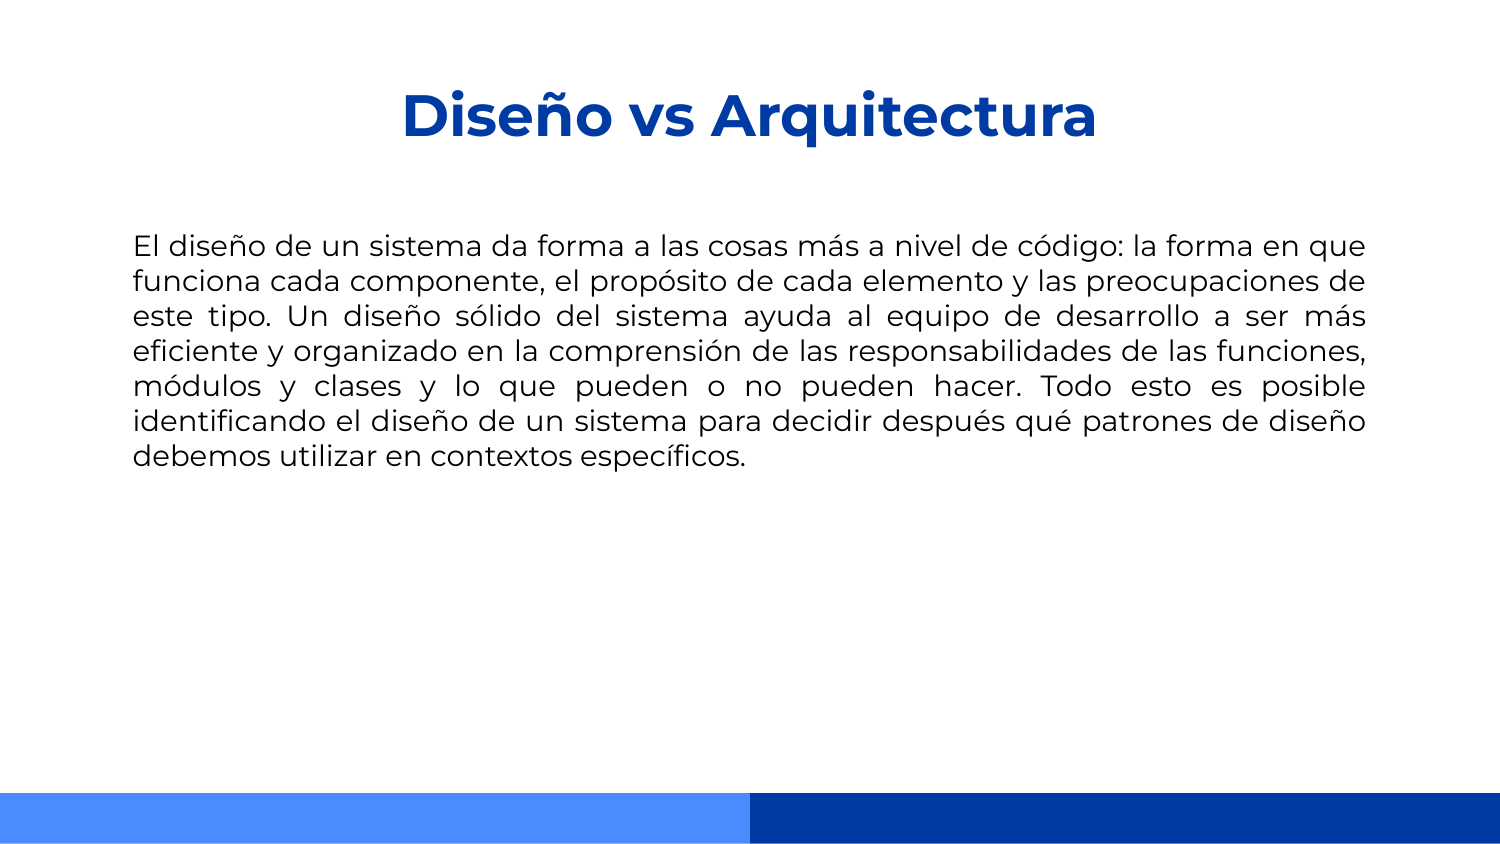

# Diseño vs Arquitectura
El diseño de un sistema da forma a las cosas más a nivel de código: la forma en que funciona cada componente, el propósito de cada elemento y las preocupaciones de este tipo. Un diseño sólido del sistema ayuda al equipo de desarrollo a ser más eficiente y organizado en la comprensión de las responsabilidades de las funciones, módulos y clases y lo que pueden o no pueden hacer. Todo esto es posible identificando el diseño de un sistema para decidir después qué patrones de diseño debemos utilizar en contextos específicos.